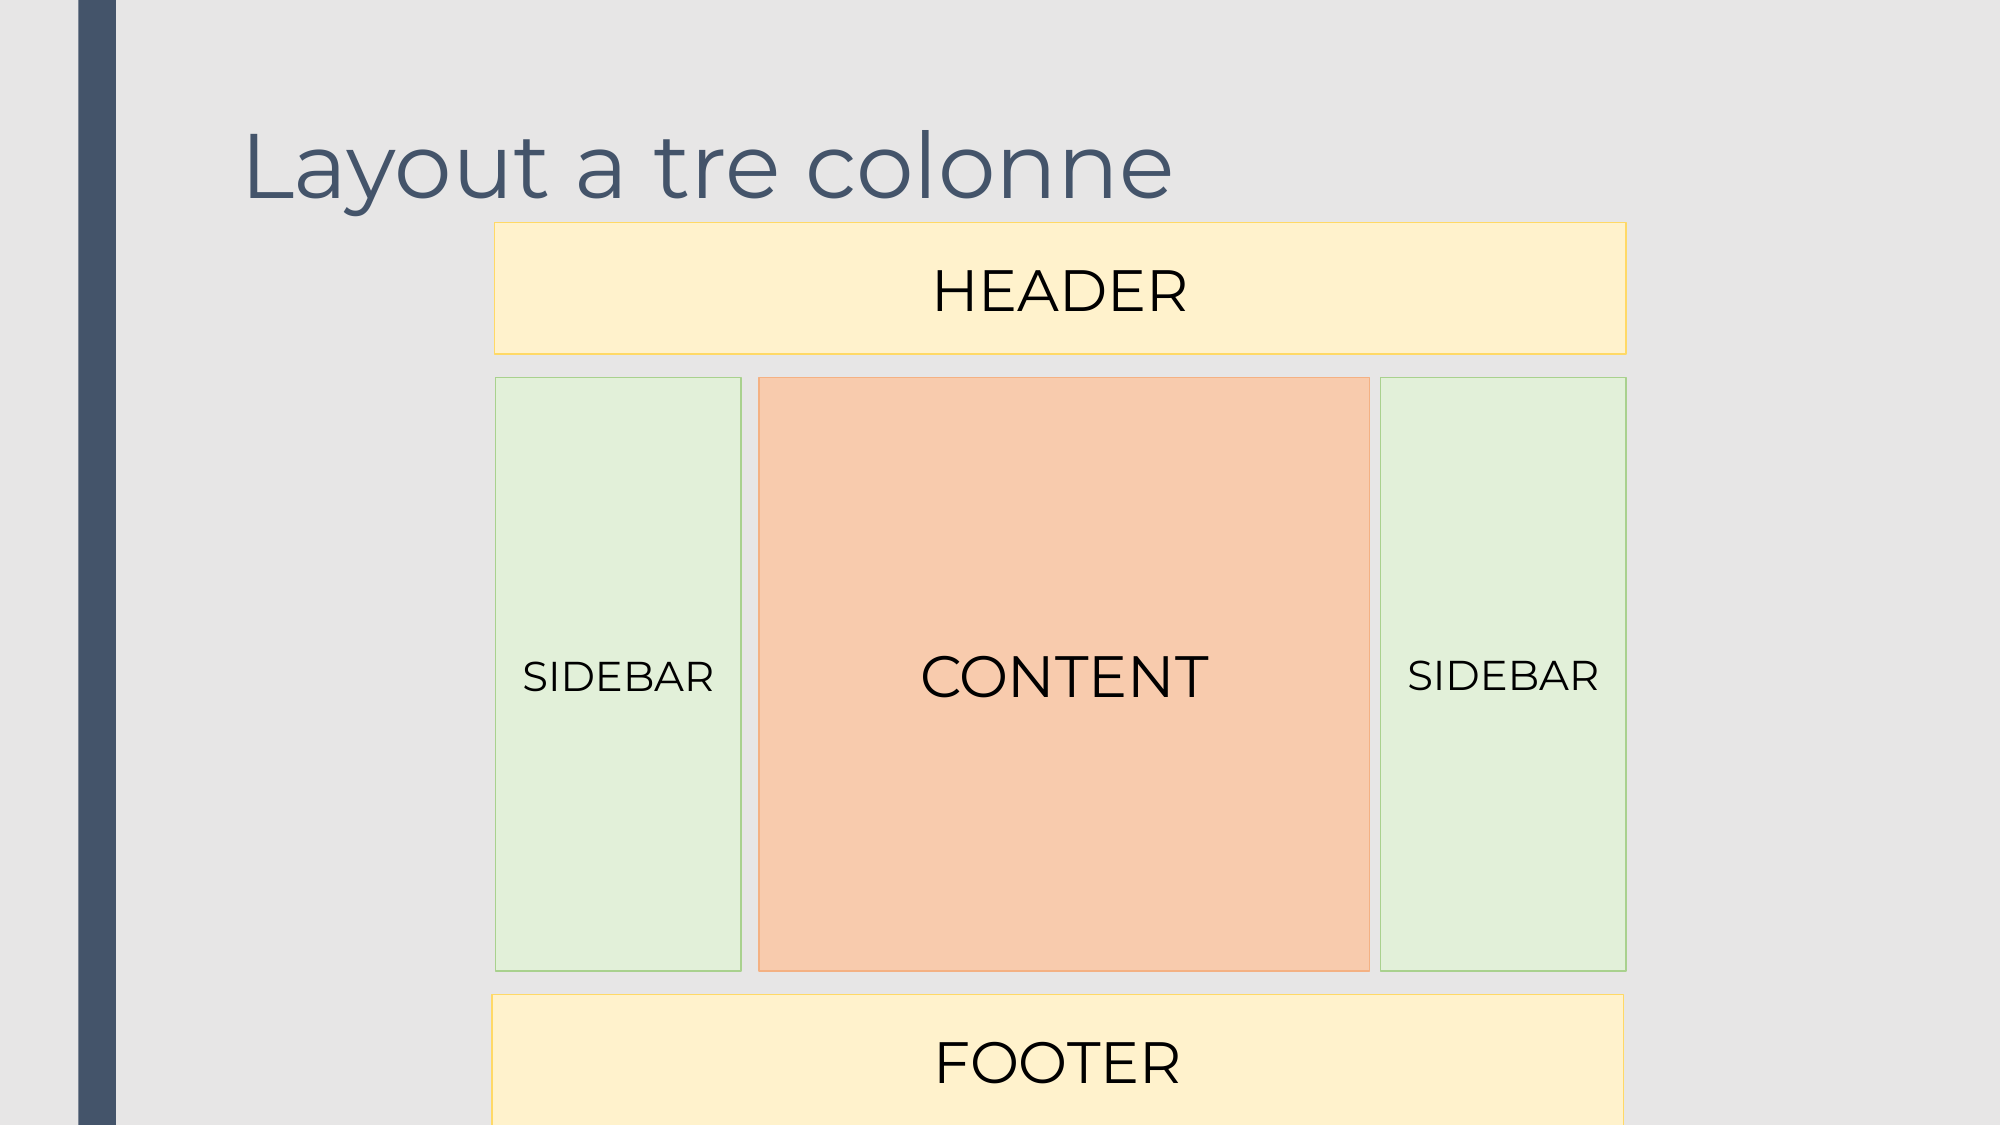

# Layout a tre colonne
HEADER
SIDEBAR
SIDEBAR
CONTENT
FOOTER